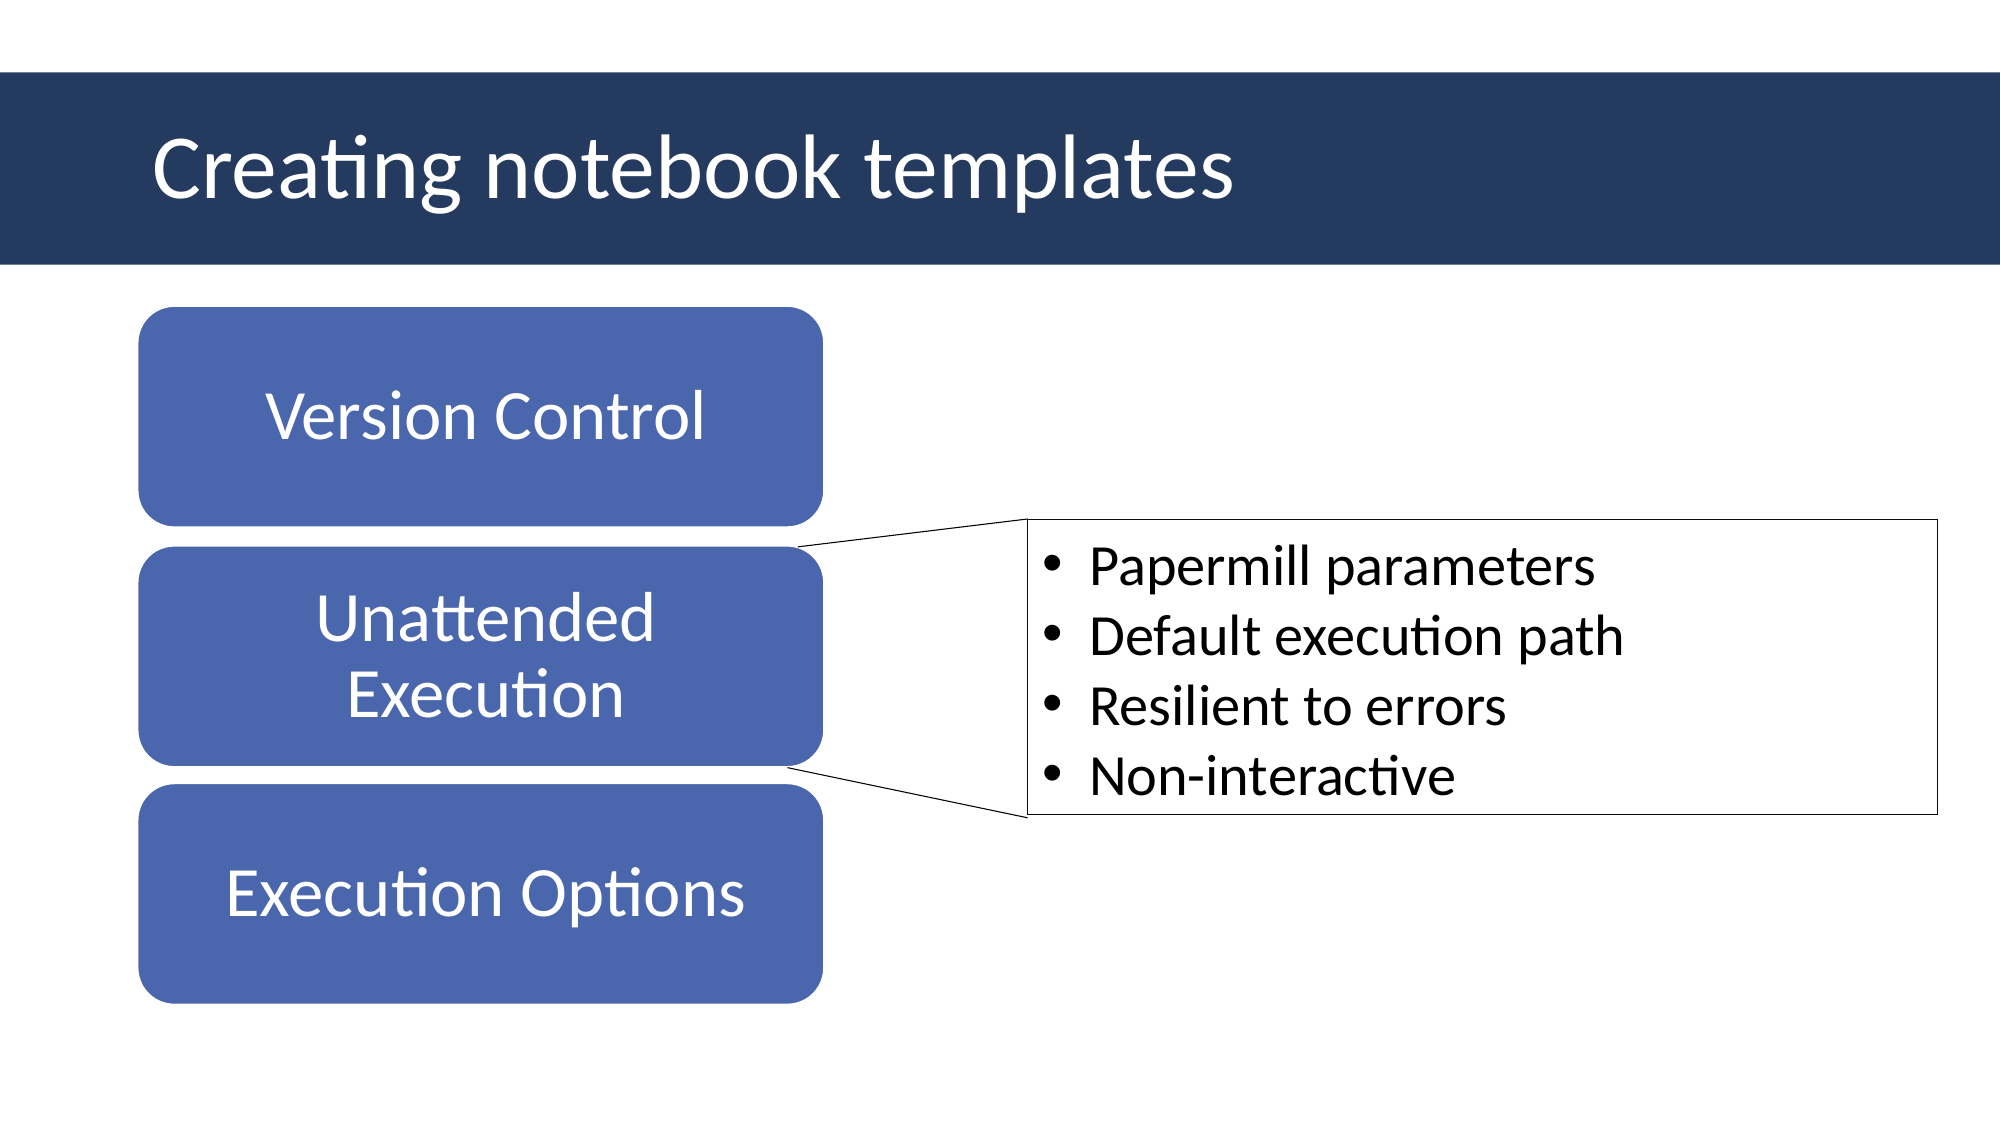

# Creating notebook templates

Version Control
Unattended Execution
Execution Options
Papermill parameters
Default execution path
Resilient to errors
Non-interactive